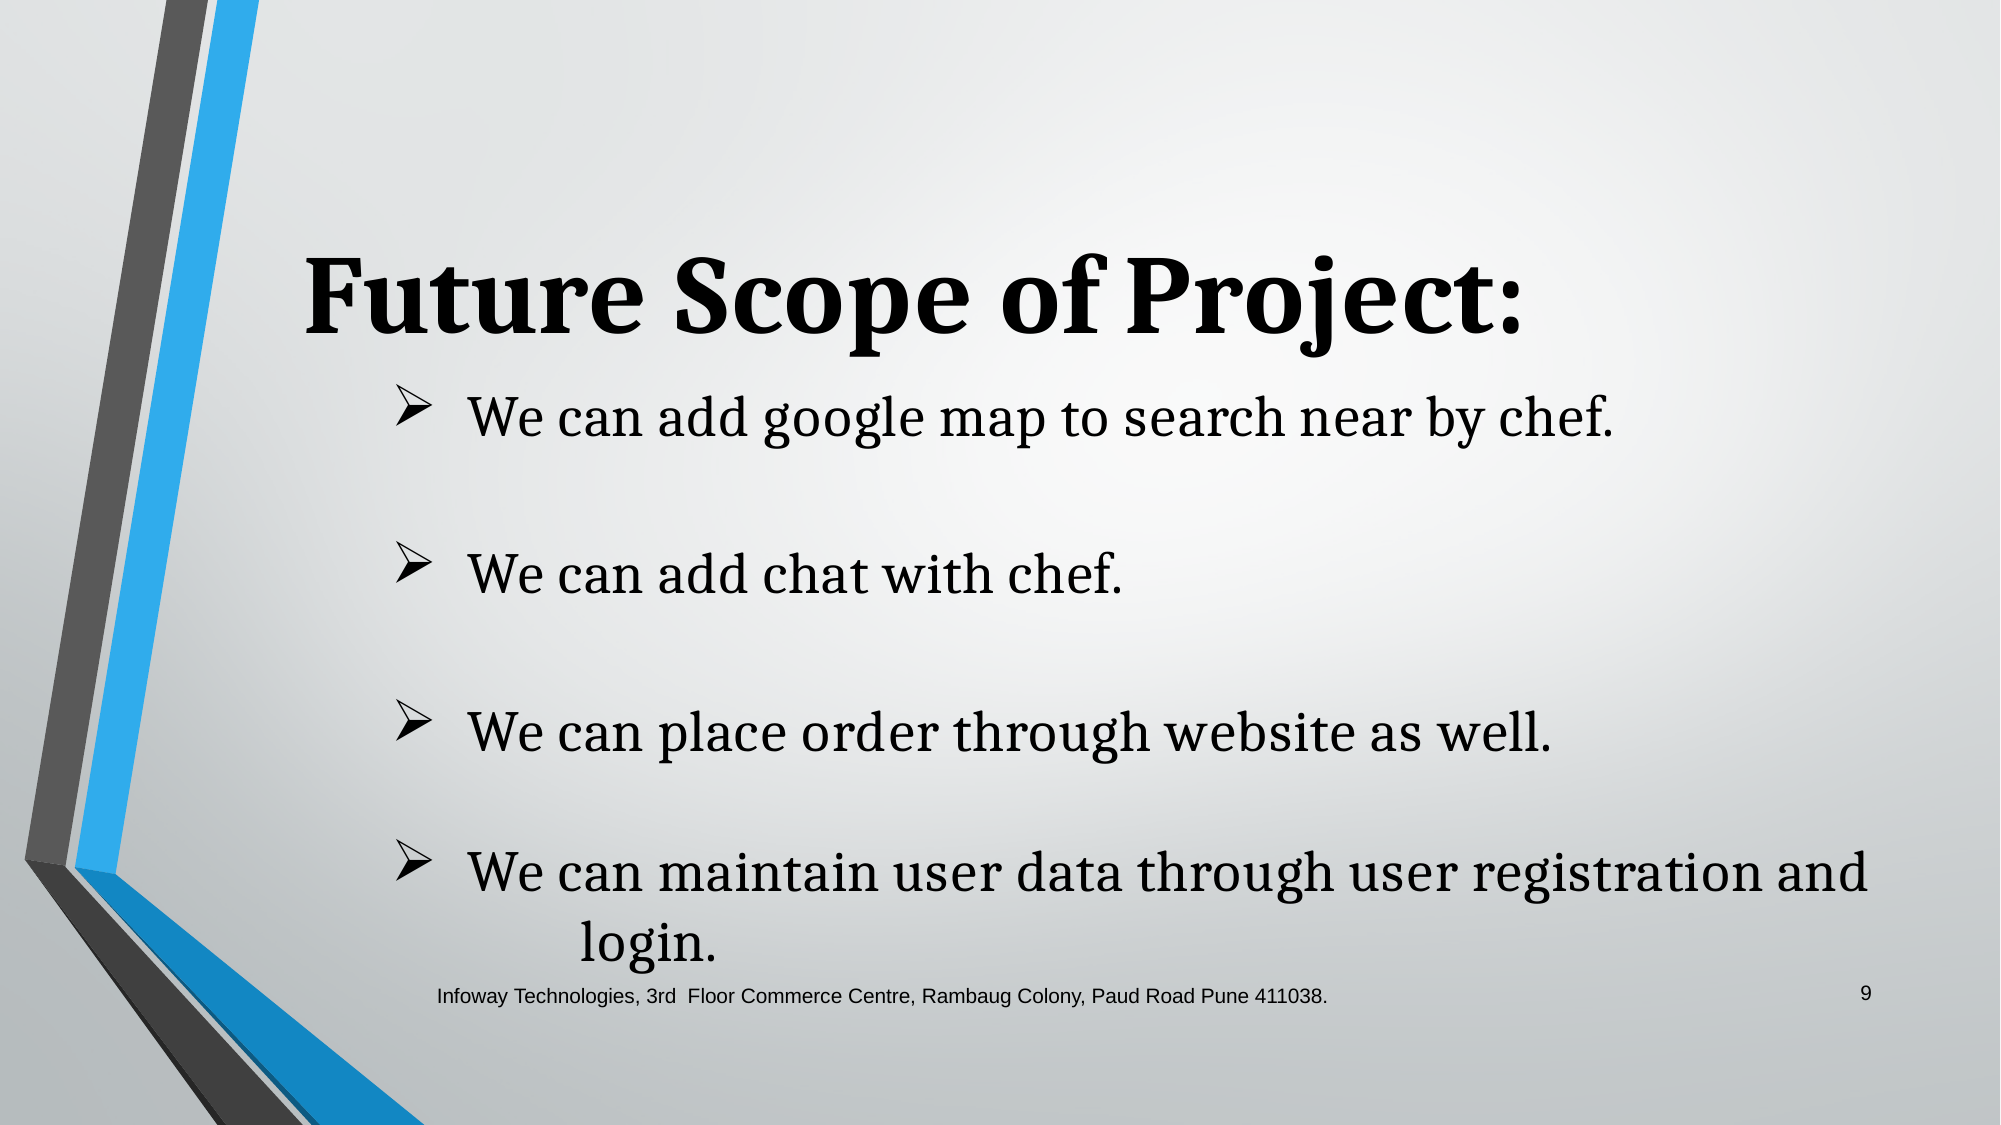

Future Scope of Project:
We can add google map to search near by chef.

We can add chat with chef.

We can place order through website as well.

We can maintain user data through user registration and    	          login.
9
Infoway Technologies, 3rd  Floor Commerce Centre, Rambaug Colony, Paud Road Pune 411038.